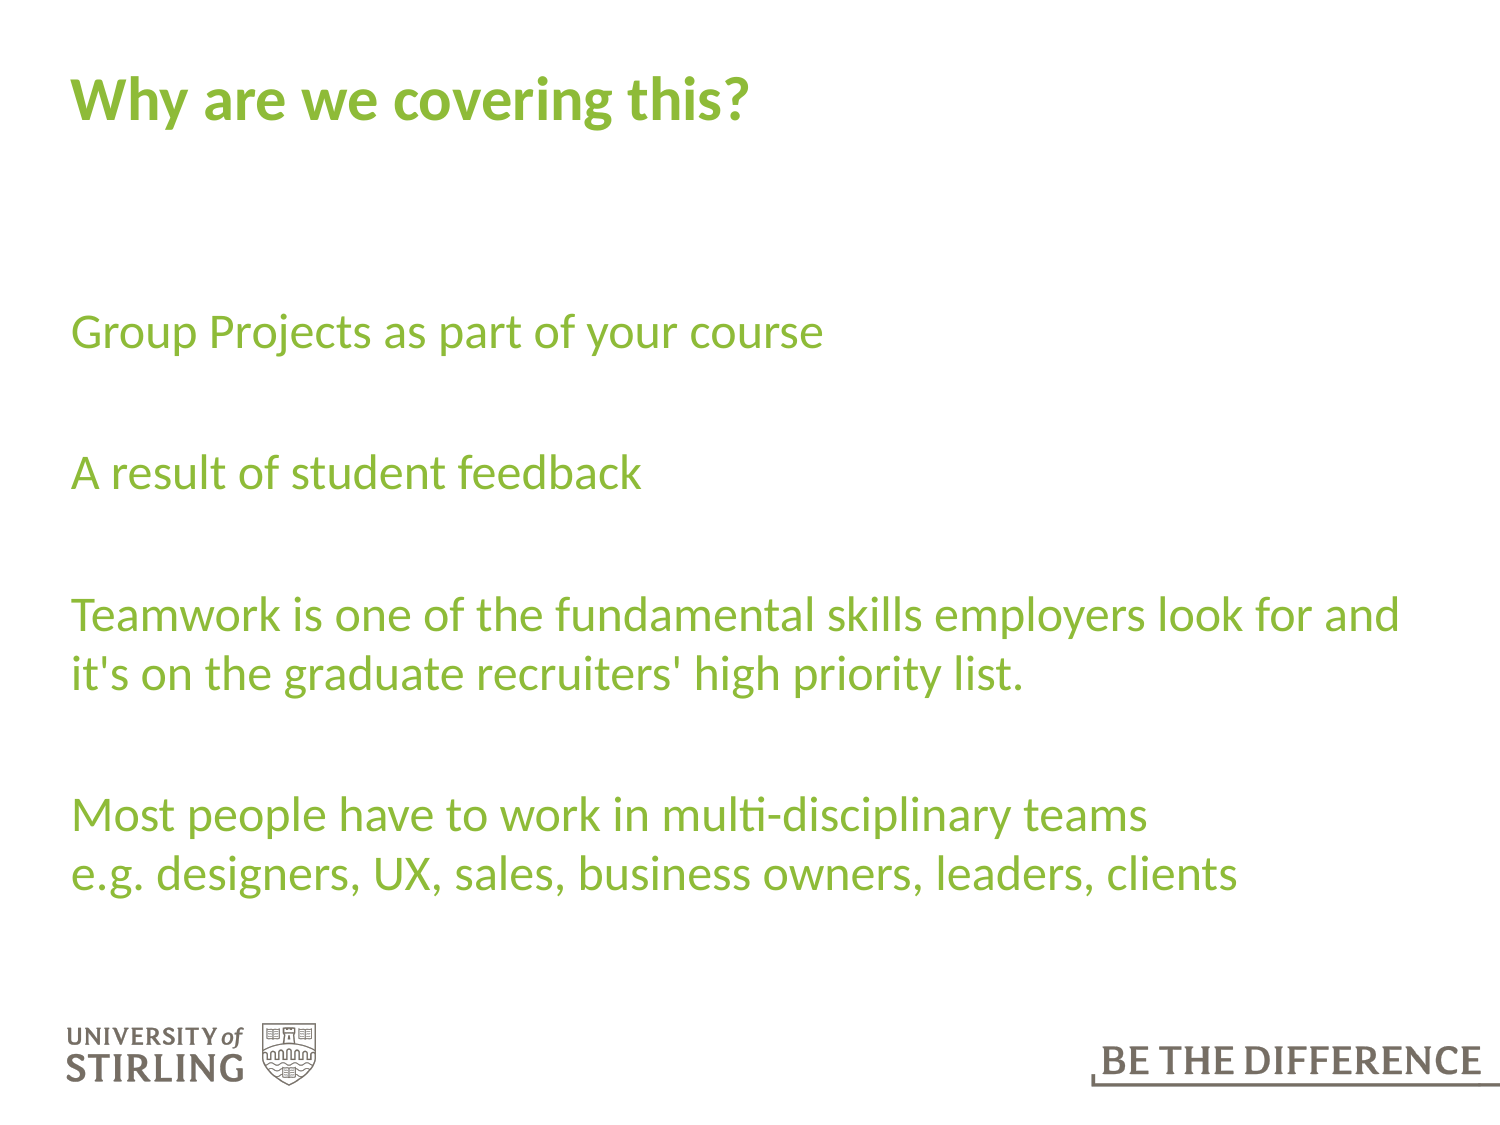

# Why are we covering this?
Group Projects as part of your course

A result of student feedback

Teamwork is one of the fundamental skills employers look for and it's on the graduate recruiters' high priority list.

Most people have to work in multi-disciplinary teams
e.g. designers, UX, sales, business owners, leaders, clients